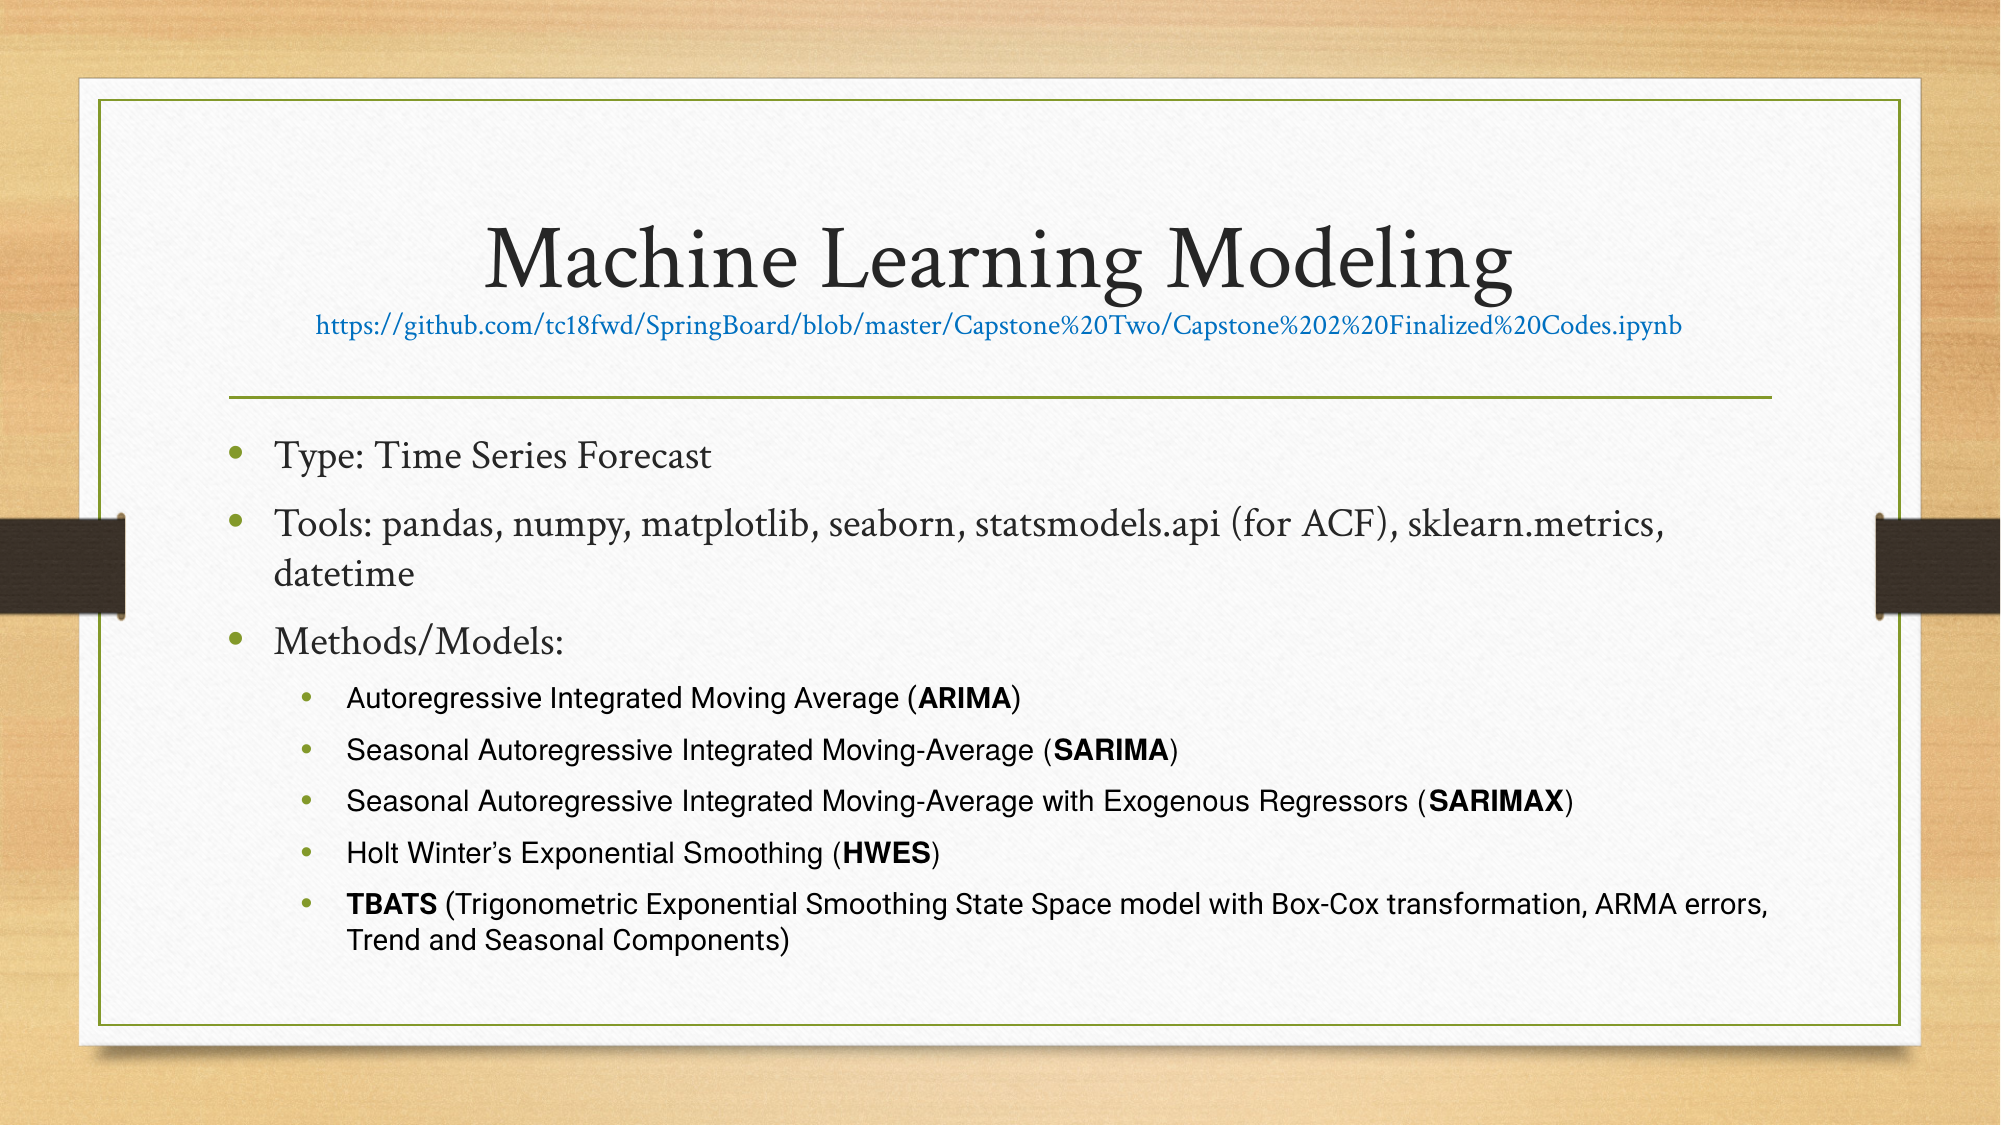

# Machine Learning Modeling https://github.com/tc18fwd/SpringBoard/blob/master/Capstone%20Two/Capstone%202%20Finalized%20Codes.ipynb
Type: Time Series Forecast
Tools: pandas, numpy, matplotlib, seaborn, statsmodels.api (for ACF), sklearn.metrics, datetime
Methods/Models:
Autoregressive Integrated Moving Average (ARIMA)
Seasonal Autoregressive Integrated Moving-Average (SARIMA)
Seasonal Autoregressive Integrated Moving-Average with Exogenous Regressors (SARIMAX)
Holt Winter’s Exponential Smoothing (HWES)
TBATS (Trigonometric Exponential Smoothing State Space model with Box-Cox transformation, ARMA errors, Trend and Seasonal Components)